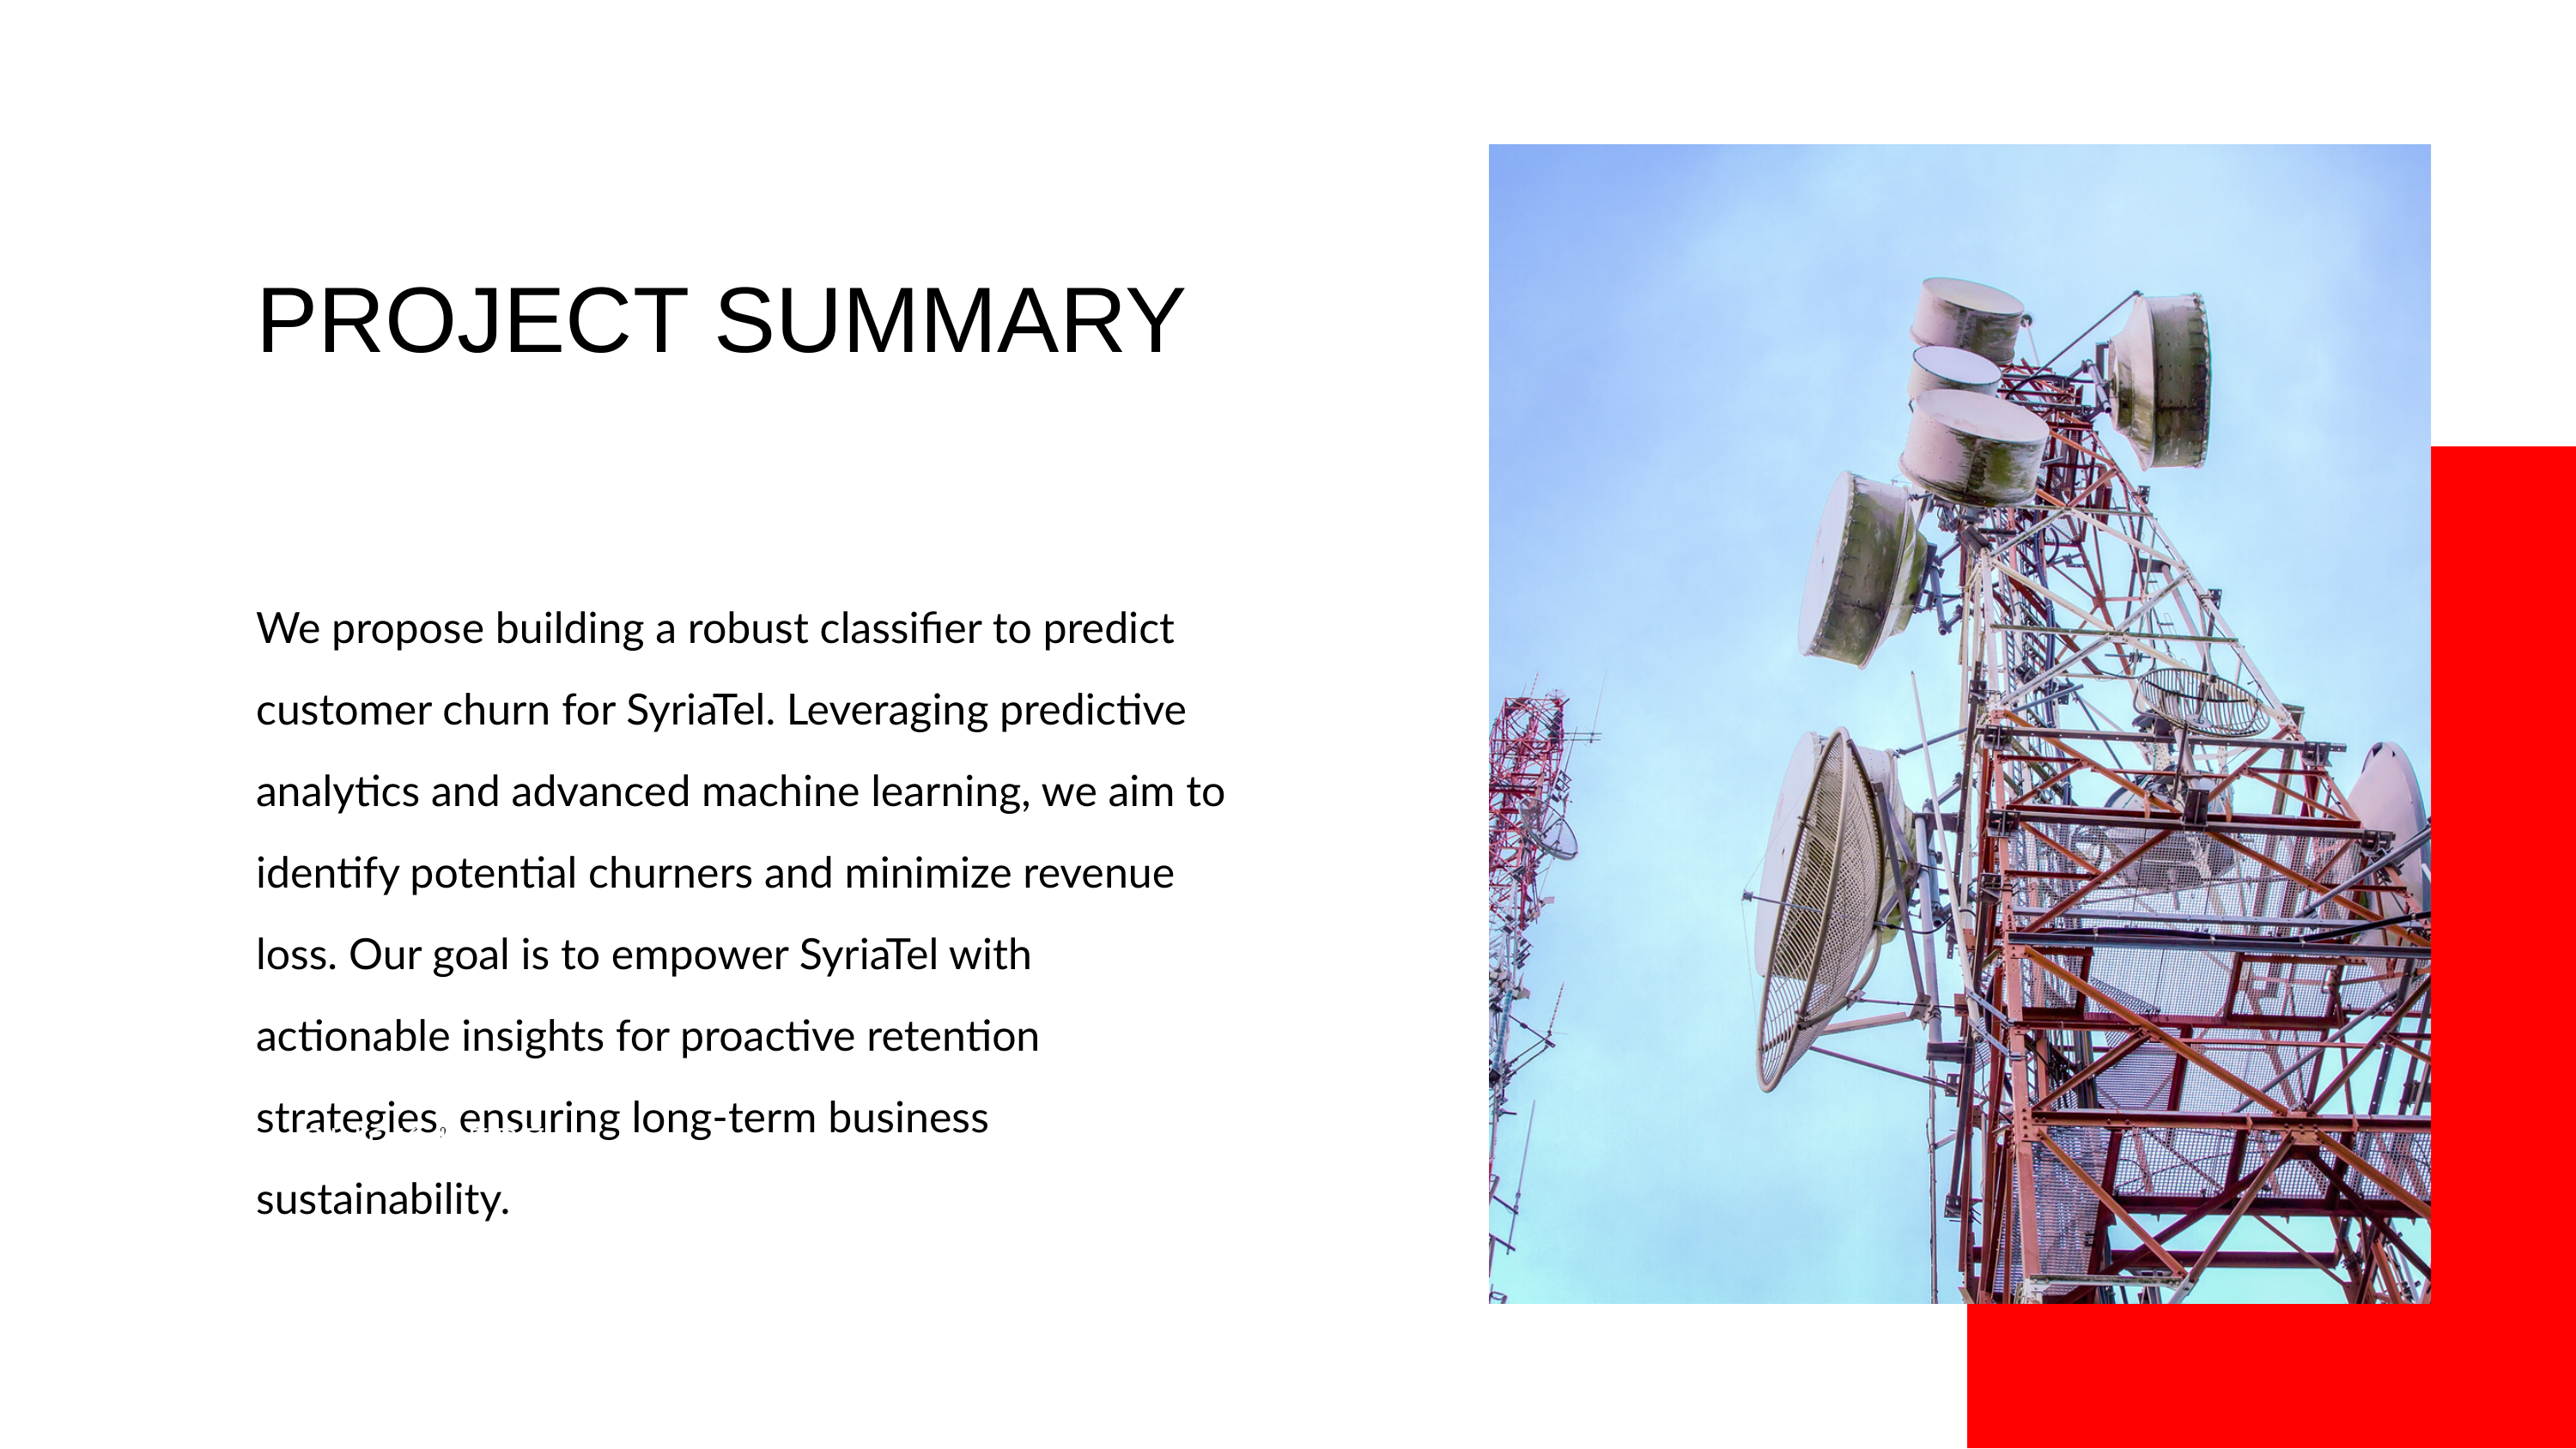

PROJECT SUMMARY

We propose building a robust classifier to predict customer churn for SyriaTel. Leveraging predictive analytics and advanced machine learning, we aim to identify potential churners and minimize revenue loss. Our goal is to empower SyriaTel with actionable insights for proactive retention strategies, ensuring long-term business sustainability.
CLICK HERE